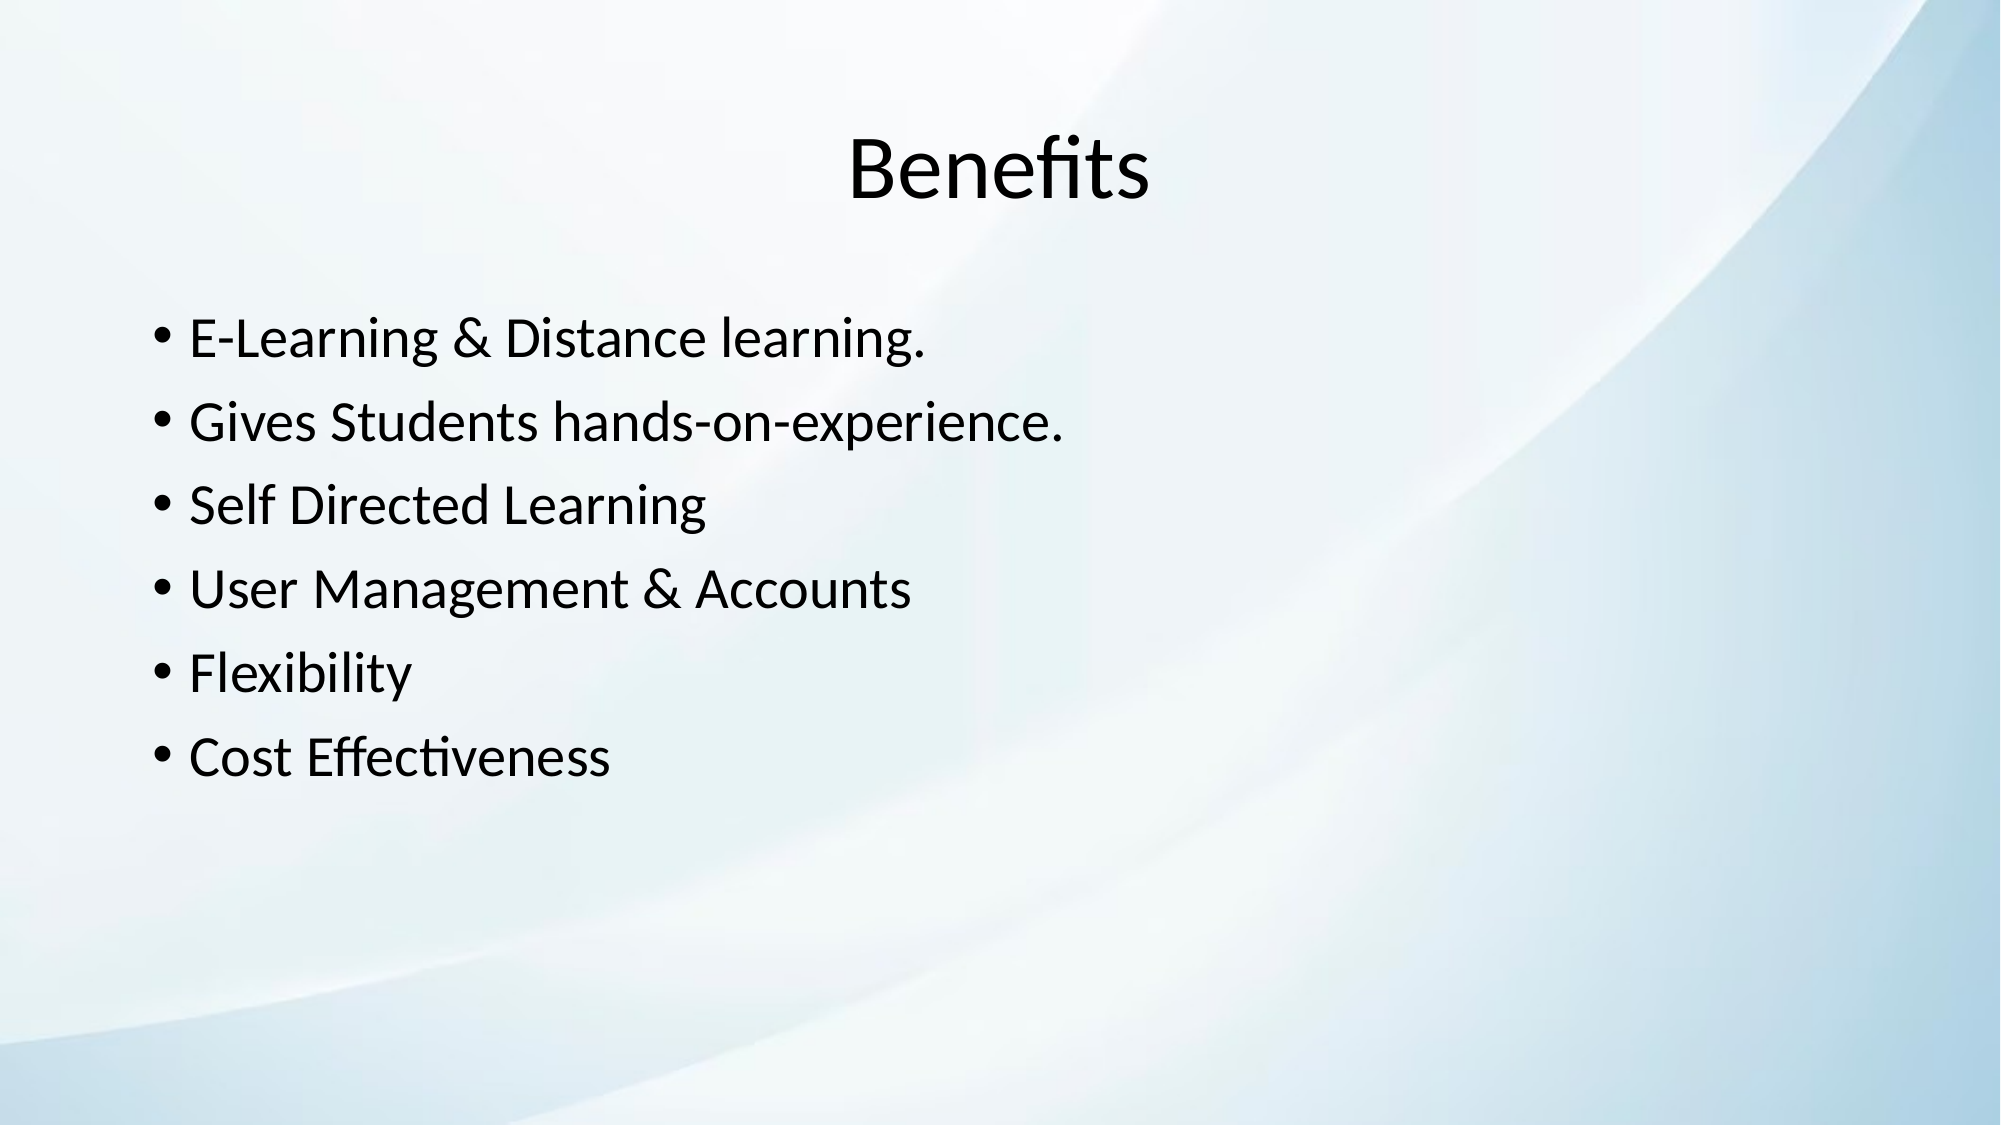

# Benefits
E-Learning & Distance learning.
Gives Students hands-on-experience.
Self Directed Learning
User Management & Accounts
Flexibility
Cost Effectiveness